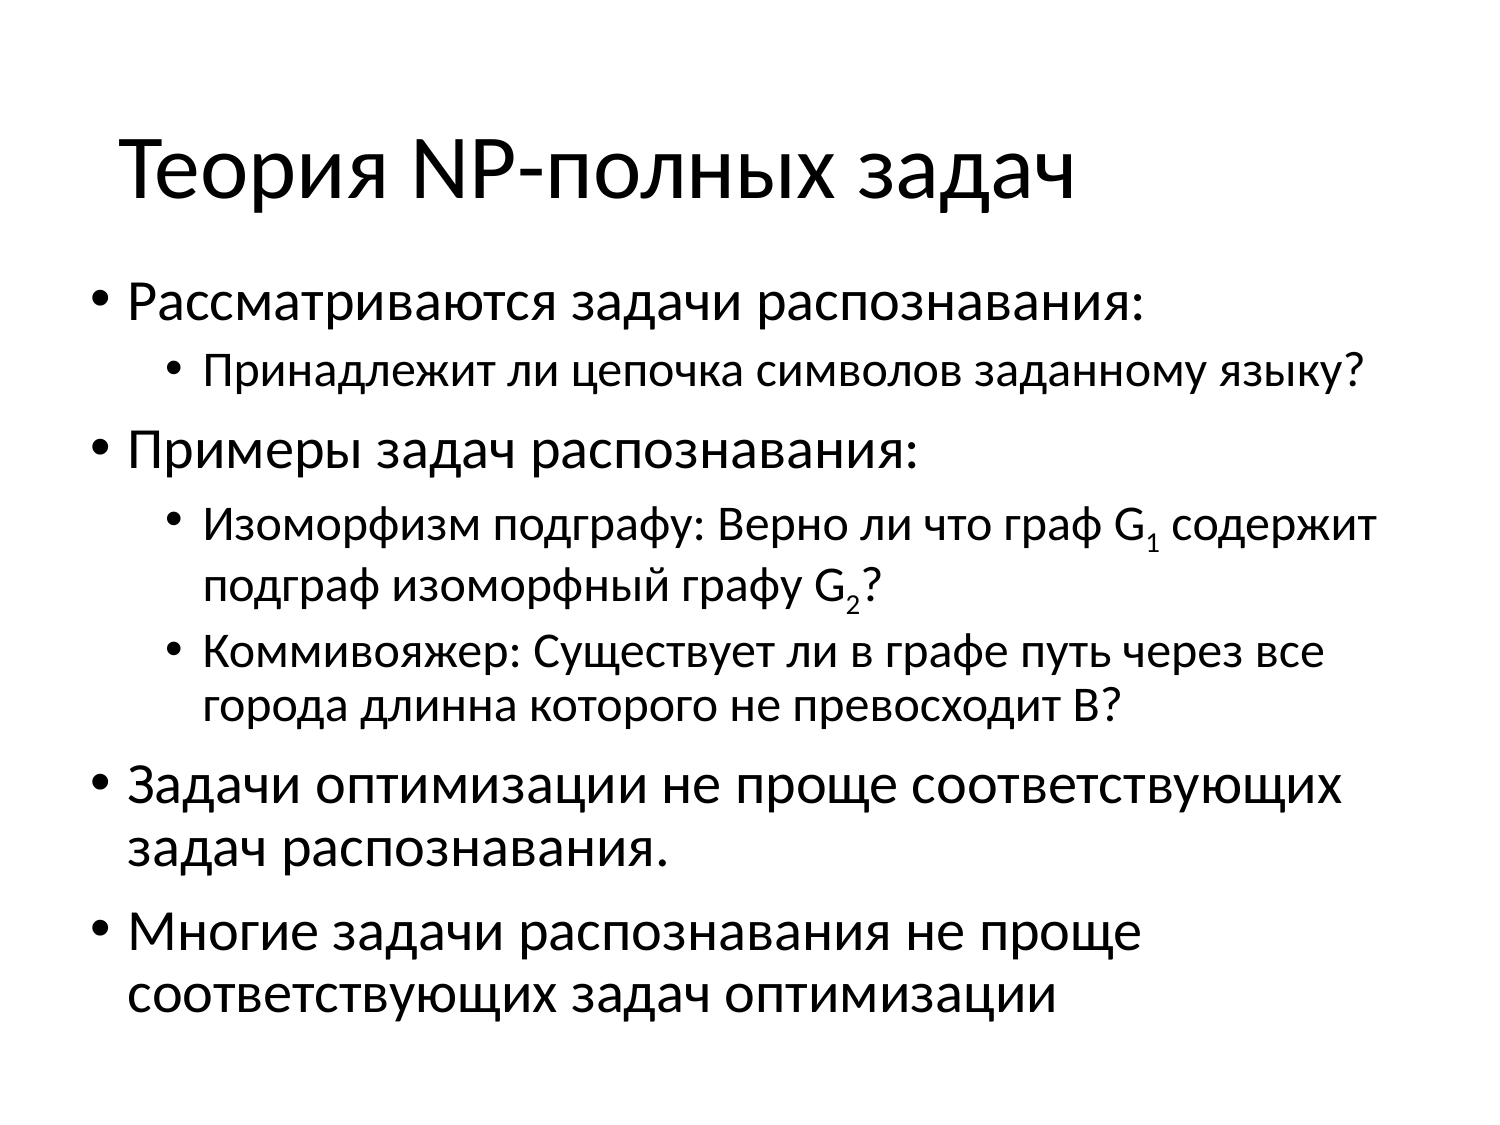

# Теория NP-полных задач
Рассматриваются задачи распознавания:
Принадлежит ли цепочка символов заданному языку?
Примеры задач распознавания:
Изоморфизм подграфу: Верно ли что граф G1 содержит подграф изоморфный графу G2?
Коммивояжер: Существует ли в графе путь через все города длинна которого не превосходит B?
Задачи оптимизации не проще соответствующих задач распознавания.
Многие задачи распознавания не проще соответствующих задач оптимизации